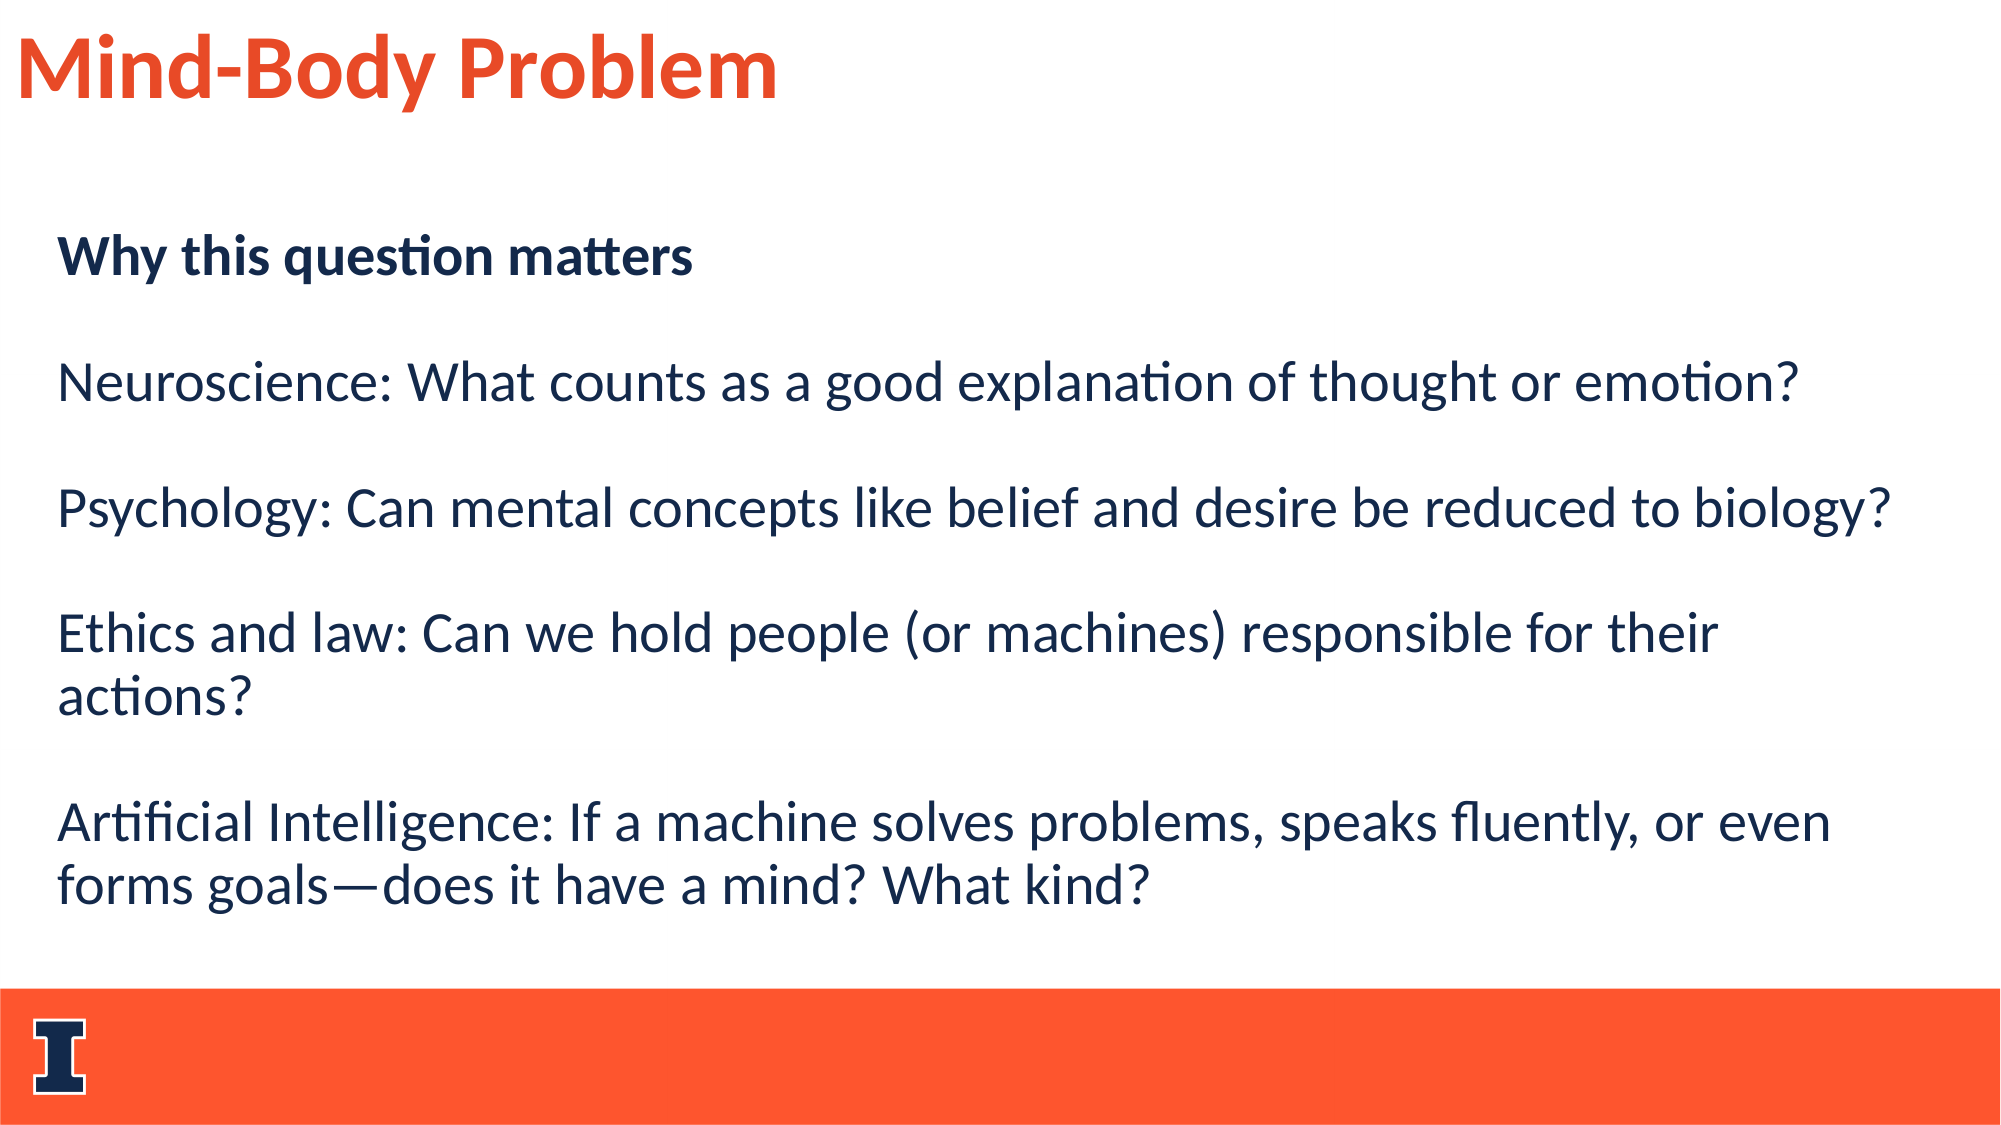

Mind-Body Problem
Why this question matters

Neuroscience: What counts as a good explanation of thought or emotion?

Psychology: Can mental concepts like belief and desire be reduced to biology?

Ethics and law: Can we hold people (or machines) responsible for their actions?

Artificial Intelligence: If a machine solves problems, speaks fluently, or even forms goals—does it have a mind? What kind?